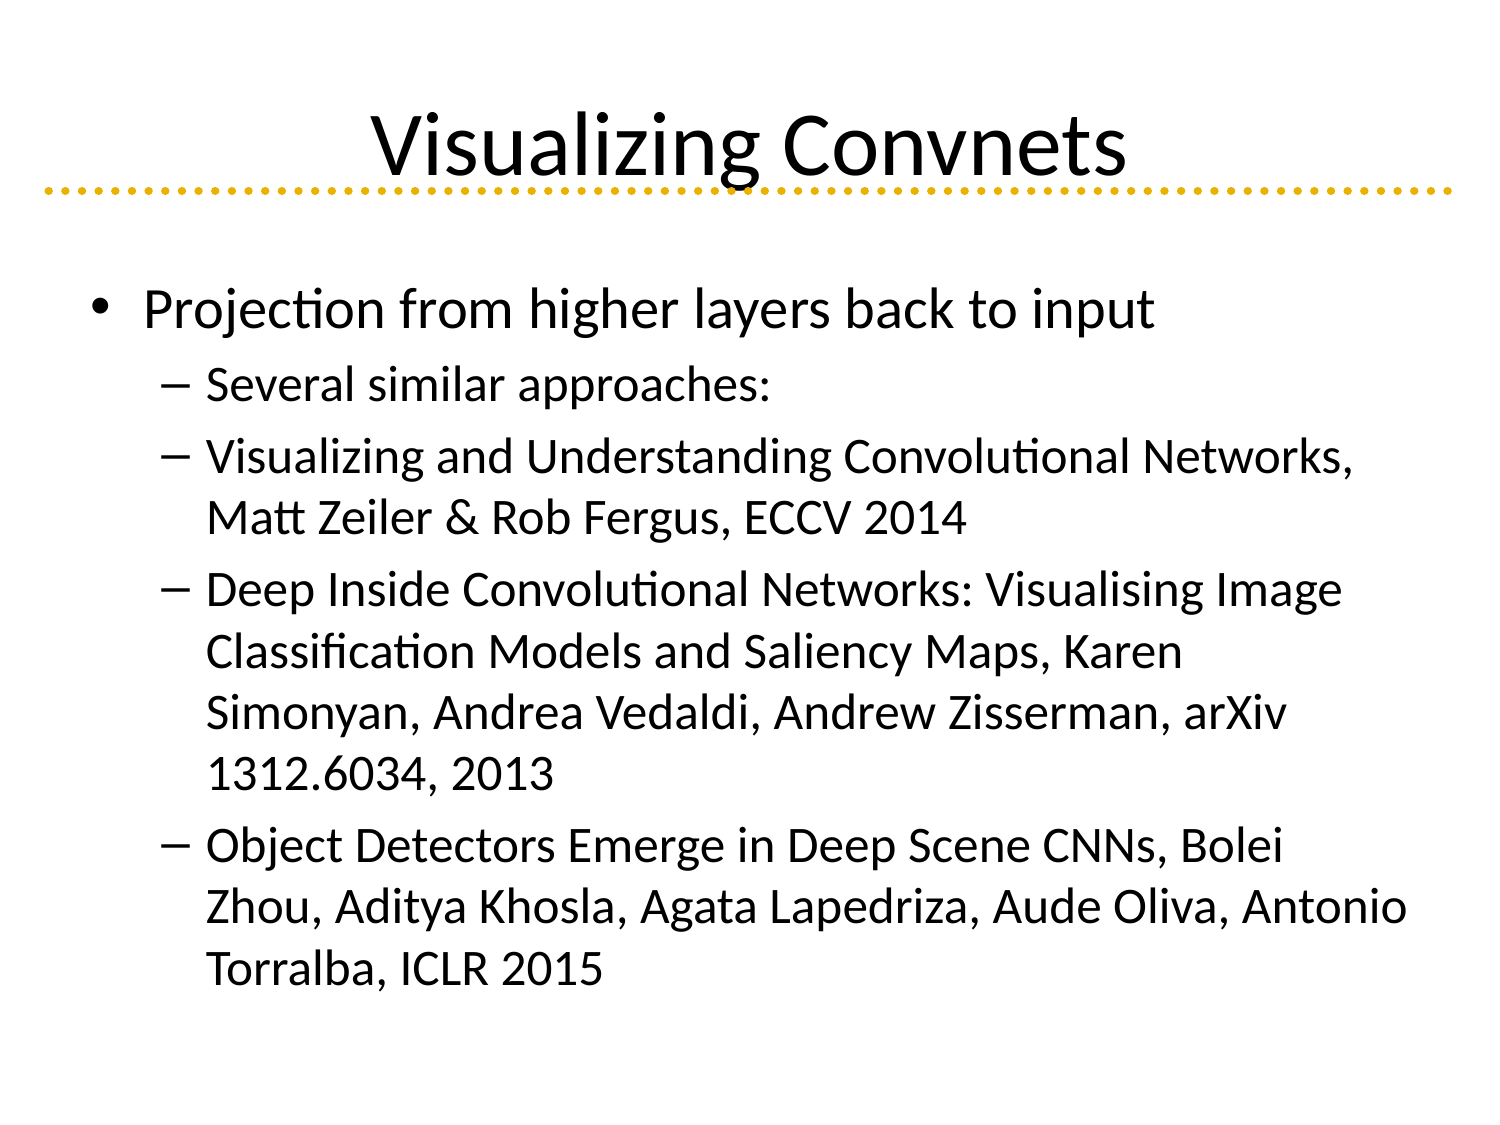

# Visualizing Convnets
Projection from higher layers back to input
Several similar approaches:
Visualizing and Understanding Convolutional Networks, Matt Zeiler & Rob Fergus, ECCV 2014
Deep Inside Convolutional Networks: Visualising Image Classification Models and Saliency Maps, Karen Simonyan, Andrea Vedaldi, Andrew Zisserman, arXiv 1312.6034, 2013
Object Detectors Emerge in Deep Scene CNNs, Bolei Zhou, Aditya Khosla, Agata Lapedriza, Aude Oliva, Antonio Torralba, ICLR 2015